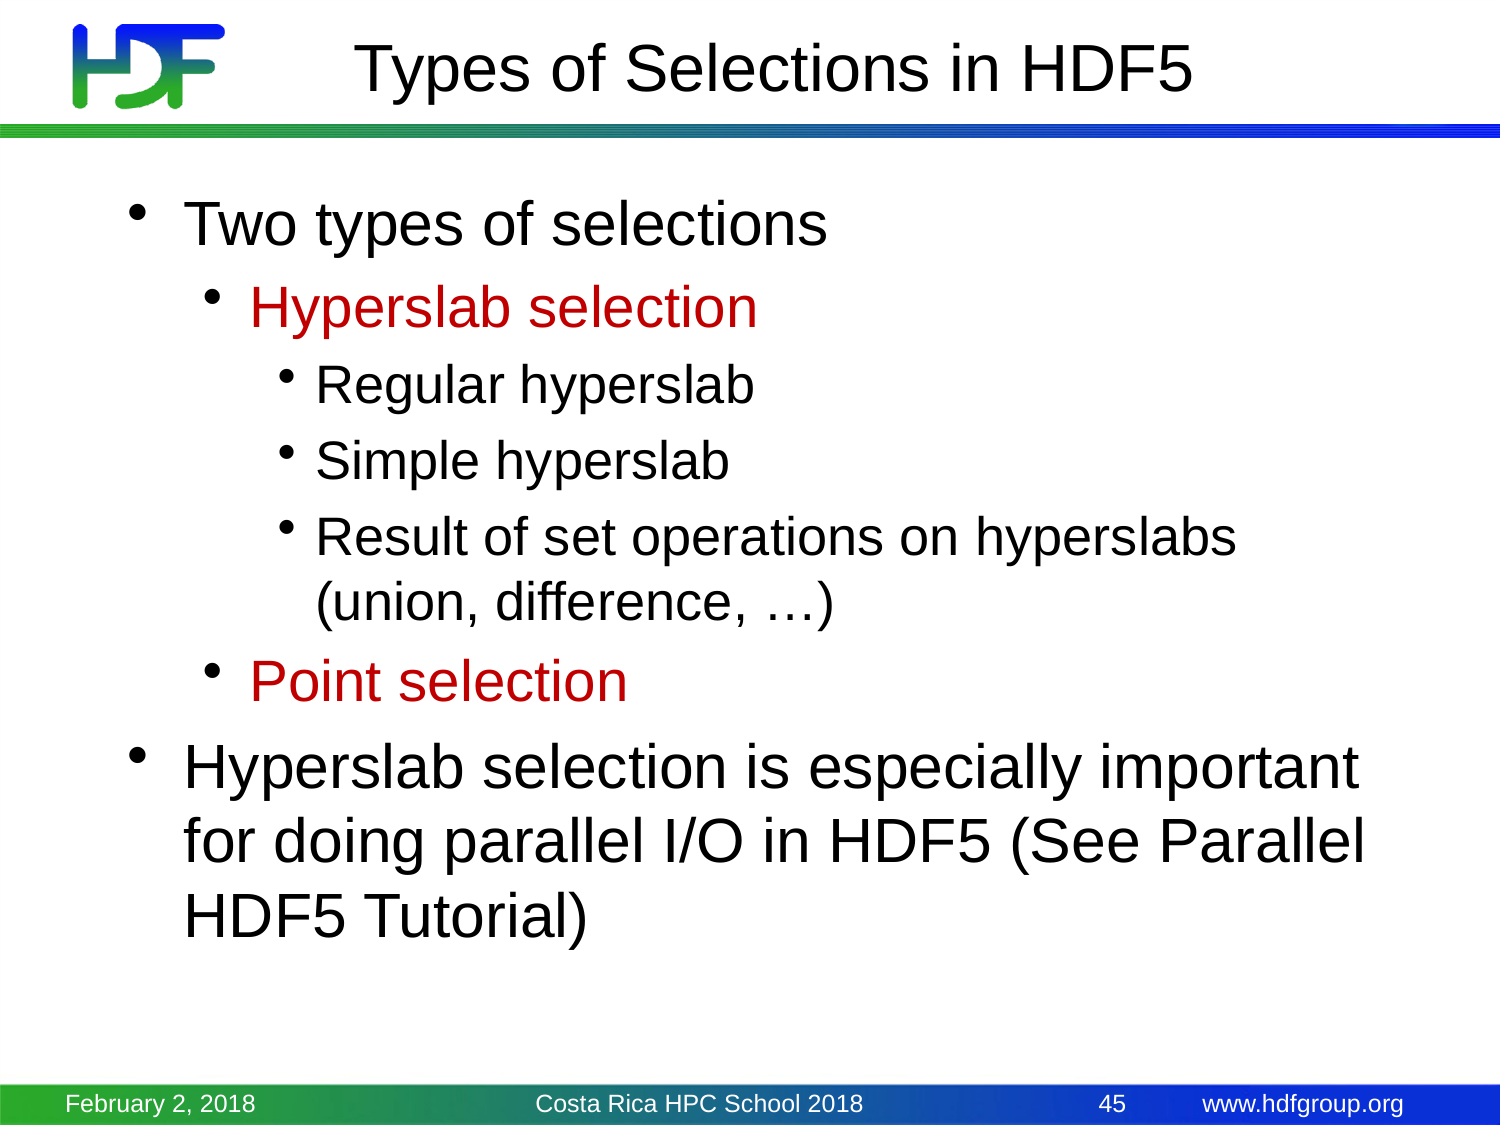

# Types of Selections in HDF5
Two types of selections
Hyperslab selection
Regular hyperslab
Simple hyperslab
Result of set operations on hyperslabs (union, difference, …)
Point selection
Hyperslab selection is especially important for doing parallel I/O in HDF5 (See Parallel HDF5 Tutorial)
February 2, 2018
Costa Rica HPC School 2018
45